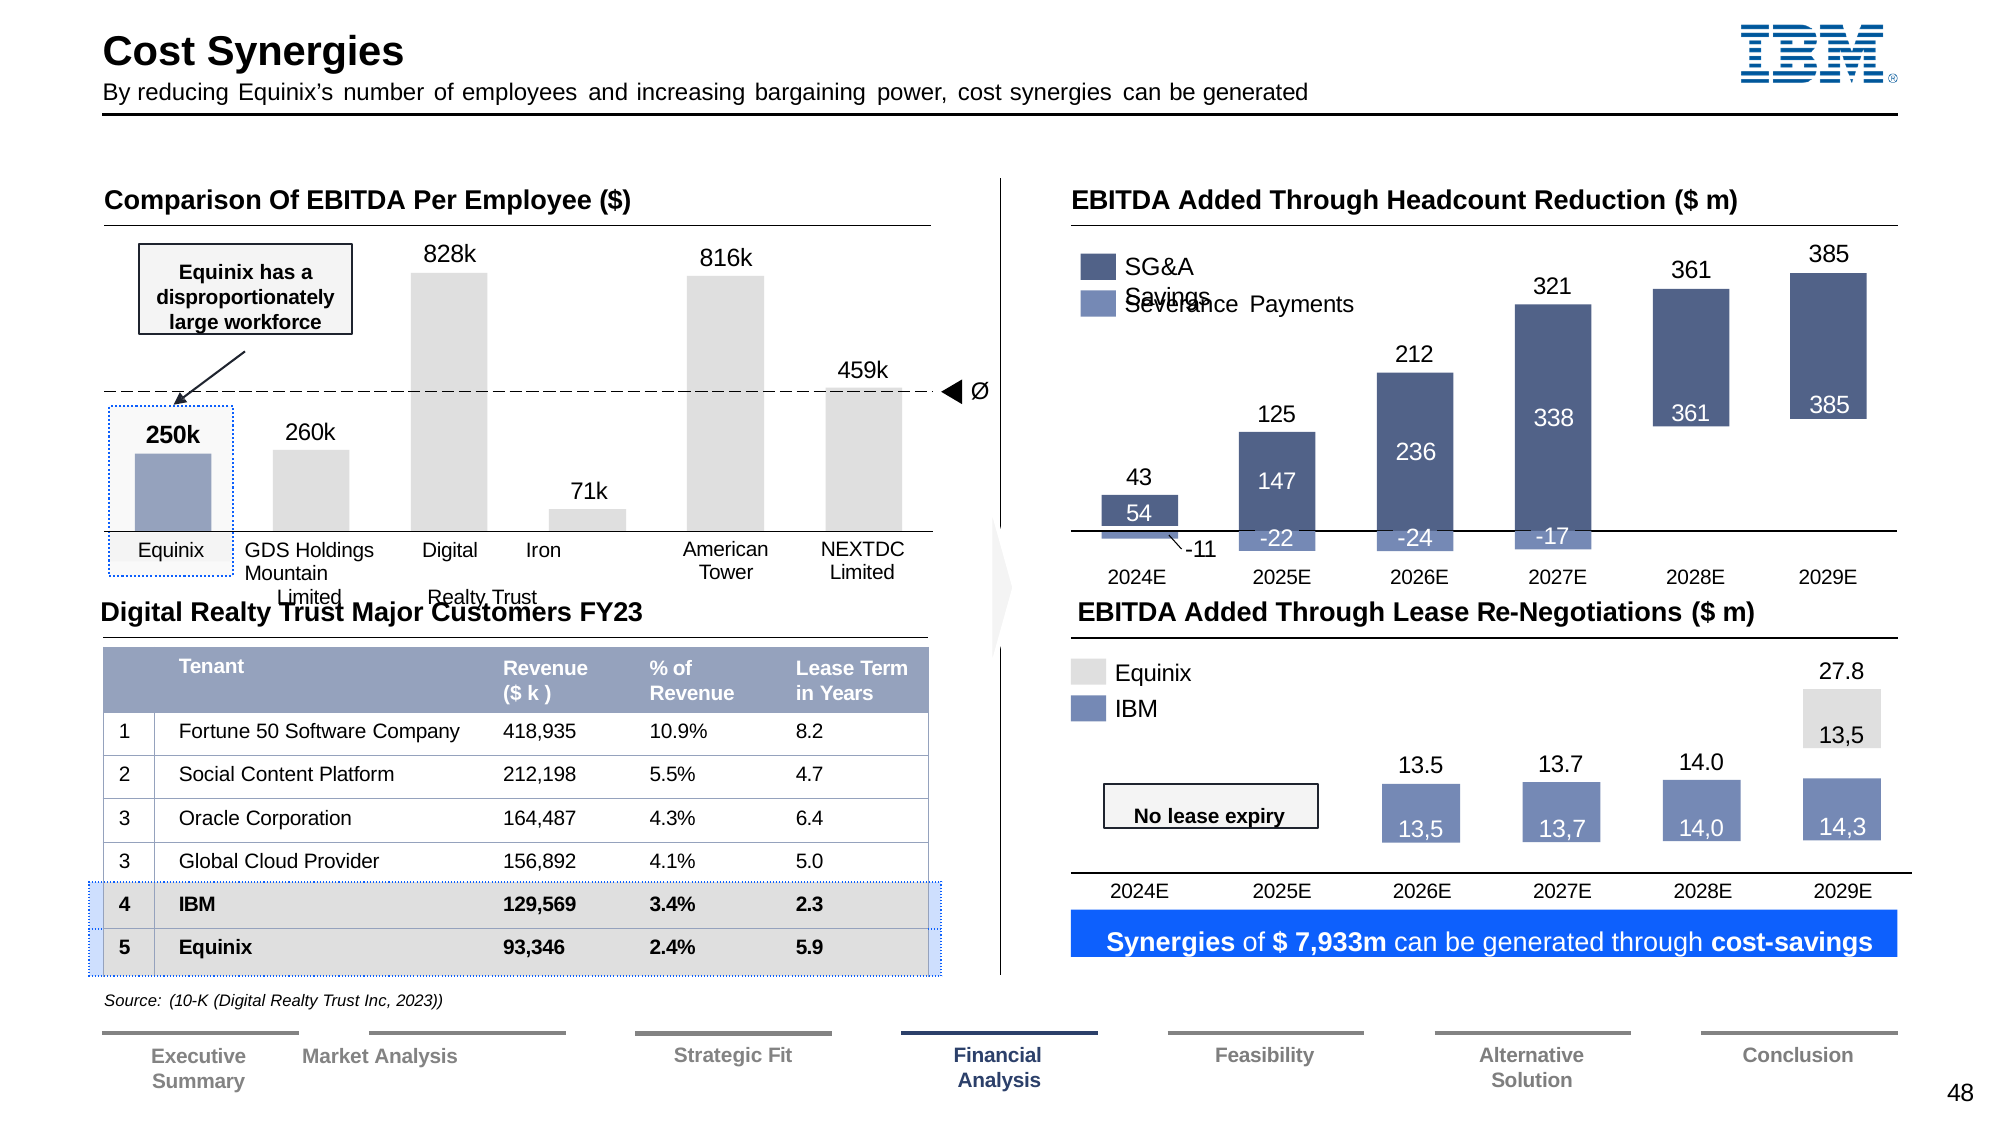

# Cost Synergies
By reducing Equinix’s number of employees and increasing bargaining power, cost synergies can be generated

Comparison Of EBITDA Per Employee ($)
EBITDA Added Through Headcount Reduction ($ m)

828k
385
816k
Equinix has a disproportionately large workforce
SG&A Savings
361

321

385
Severance Payments

361

212

459k
Ø

125
338
260k
250k
236
43
147
71k

GDS Holdings	Digital	Iron Mountain
Limited	Realty Trust
54
-11
-22
-24
-17
Equinix
American
Tower
NEXTDC
Limited
2024E	2025E	2026E	2027E	2028E
EBITDA Added Through Lease Re-Negotiations ($ m)
2029E
Digital Realty Trust Major Customers FY23
|  |  |  |  |  |  |  |
| --- | --- | --- | --- | --- | --- | --- |
|  |  | Tenant | Revenue ($ k ) | % of Revenue | Lease Term in Years |  |
|  | 1 | Fortune 50 Software Company | 418,935 | 10.9% | 8.2 |  |
|  | 2 | Social Content Platform | 212,198 | 5.5% | 4.7 |  |
|  | 3 | Oracle Corporation | 164,487 | 4.3% | 6.4 |  |
|  | 3 | Global Cloud Provider | 156,892 | 4.1% | 5.0 |  |
|  | 4 | IBM | 129,569 | 3.4% | 2.3 |  |
|  | 5 | Equinix | 93,346 | 2.4% | 5.9 |  |

27.8
Equinix

13,5
IBM

14.0
13.7
13.5

14,3

14,0

13,7

13,5
No lease expiry

2024E	2025E	2026E	2027E	2028E	2029E
Synergies of $ 7,933m can be generated through cost-savings
Source: (10-K (Digital Realty Trust Inc, 2023))

Executive	Market Analysis Summary

Strategic Fit
Financial Analysis
Feasibility
Alternative Solution
Conclusion
48